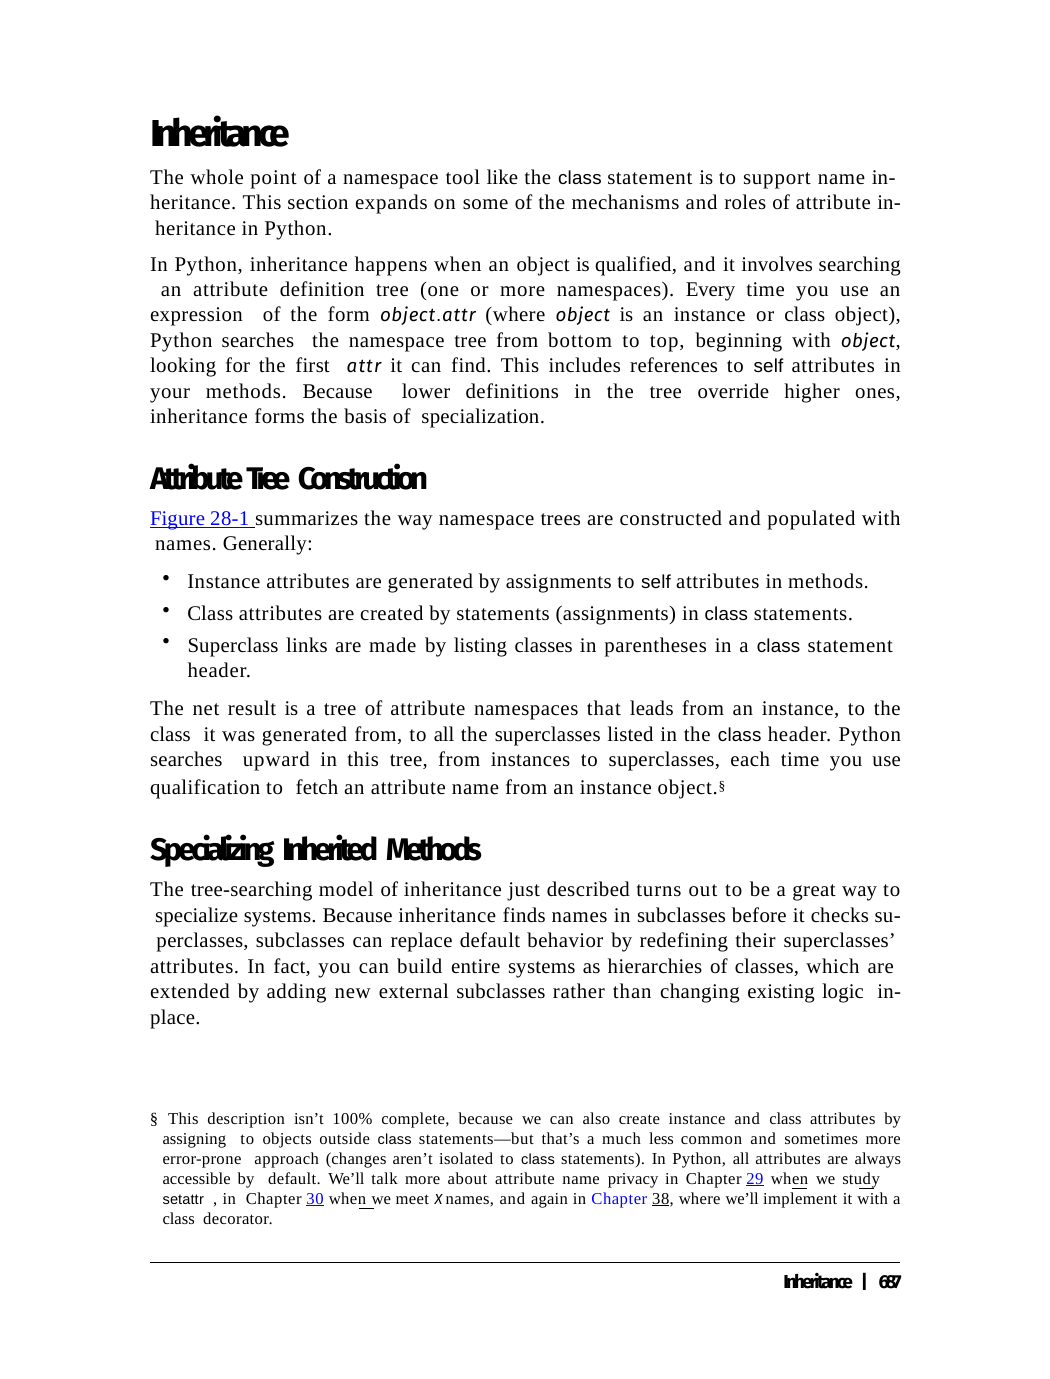

# Inheritance
The whole point of a namespace tool like the class statement is to support name in-  heritance. This section expands on some of the mechanisms and roles of attribute in-  heritance in Python.
In Python, inheritance happens when an object is qualified, and it involves searching  an attribute definition tree (one or more namespaces). Every time you use an expression  of the form object.attr (where object is an instance or class object), Python searches  the namespace tree from bottom to top, beginning with object, looking for the first  attr it can find. This includes references to self attributes in your methods. Because  lower definitions in the tree override higher ones, inheritance forms the basis of  specialization.

Attribute Tree Construction
Figure 28-1 summarizes the way namespace trees are constructed and populated with  names. Generally:
Instance attributes are generated by assignments to self attributes in methods.
Class attributes are created by statements (assignments) in class statements.
Superclass links are made by listing classes in parentheses in a class statement  header.
The net result is a tree of attribute namespaces that leads from an instance, to the class  it was generated from, to all the superclasses listed in the class header. Python searches  upward in this tree, from instances to superclasses, each time you use qualification to  fetch an attribute name from an instance object.§

Specializing Inherited Methods
The tree-searching model of inheritance just described turns out to be a great way to  specialize systems. Because inheritance finds names in subclasses before it checks su-  perclasses, subclasses can replace default behavior by redefining their superclasses’  attributes. In fact, you can build entire systems as hierarchies of classes, which are  extended by adding new external subclasses rather than changing existing logic  in-place.
§ This description isn’t 100% complete, because we can also create instance and class attributes by assigning  to objects outside class statements—but that’s a much less common and sometimes more error-prone  approach (changes aren’t isolated to class statements). In Python, all attributes are always accessible by  default. We’ll talk more about attribute name privacy in Chapter 29 when we study    setattr  , in  Chapter 30 when we meet X names, and again in Chapter 38, where we’ll implement it with a class  decorator.

Inheritance | 687